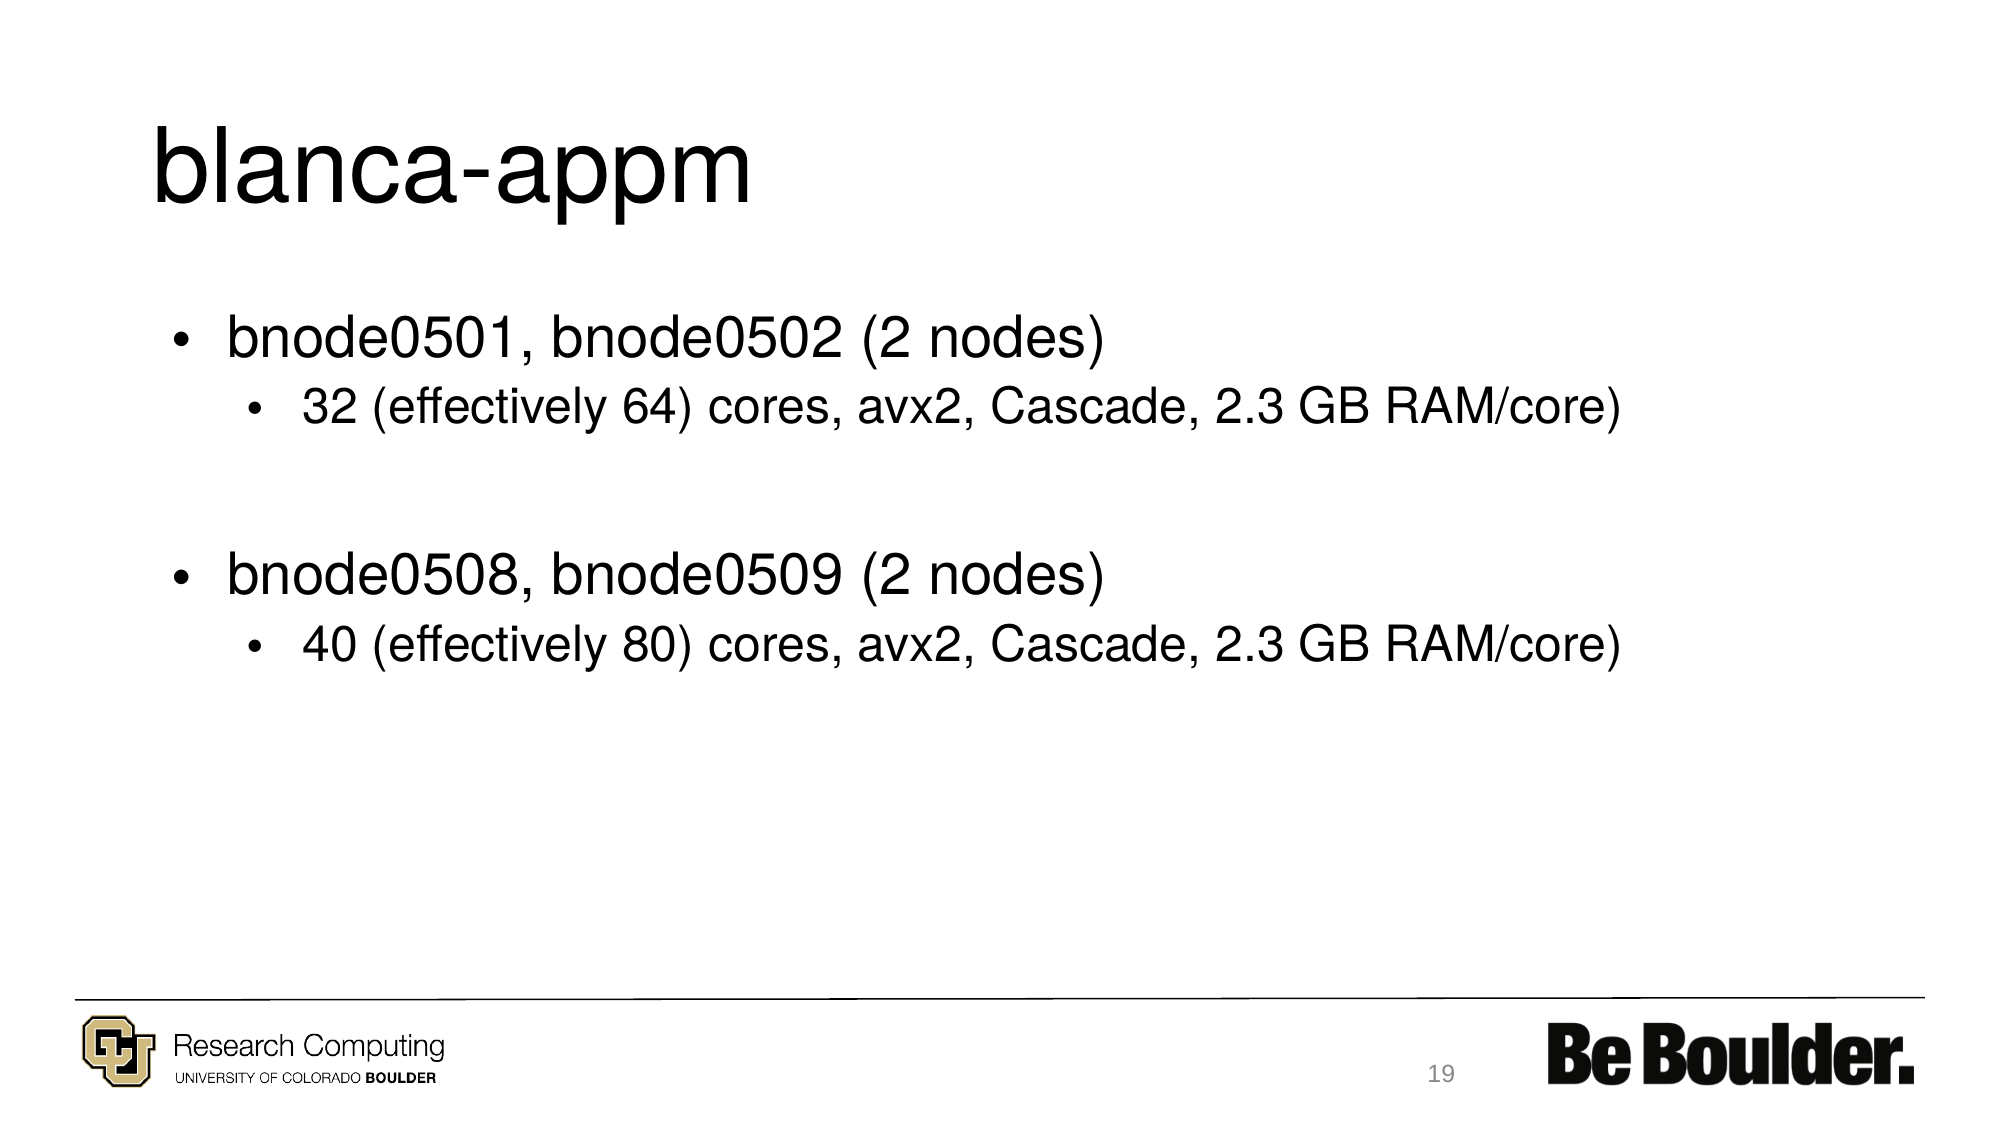

# blanca-appm
bnode0501, bnode0502 (2 nodes)
32 (effectively 64) cores, avx2, Cascade, 2.3 GB RAM/core)

bnode0508, bnode0509 (2 nodes)
40 (effectively 80) cores, avx2, Cascade, 2.3 GB RAM/core)
19